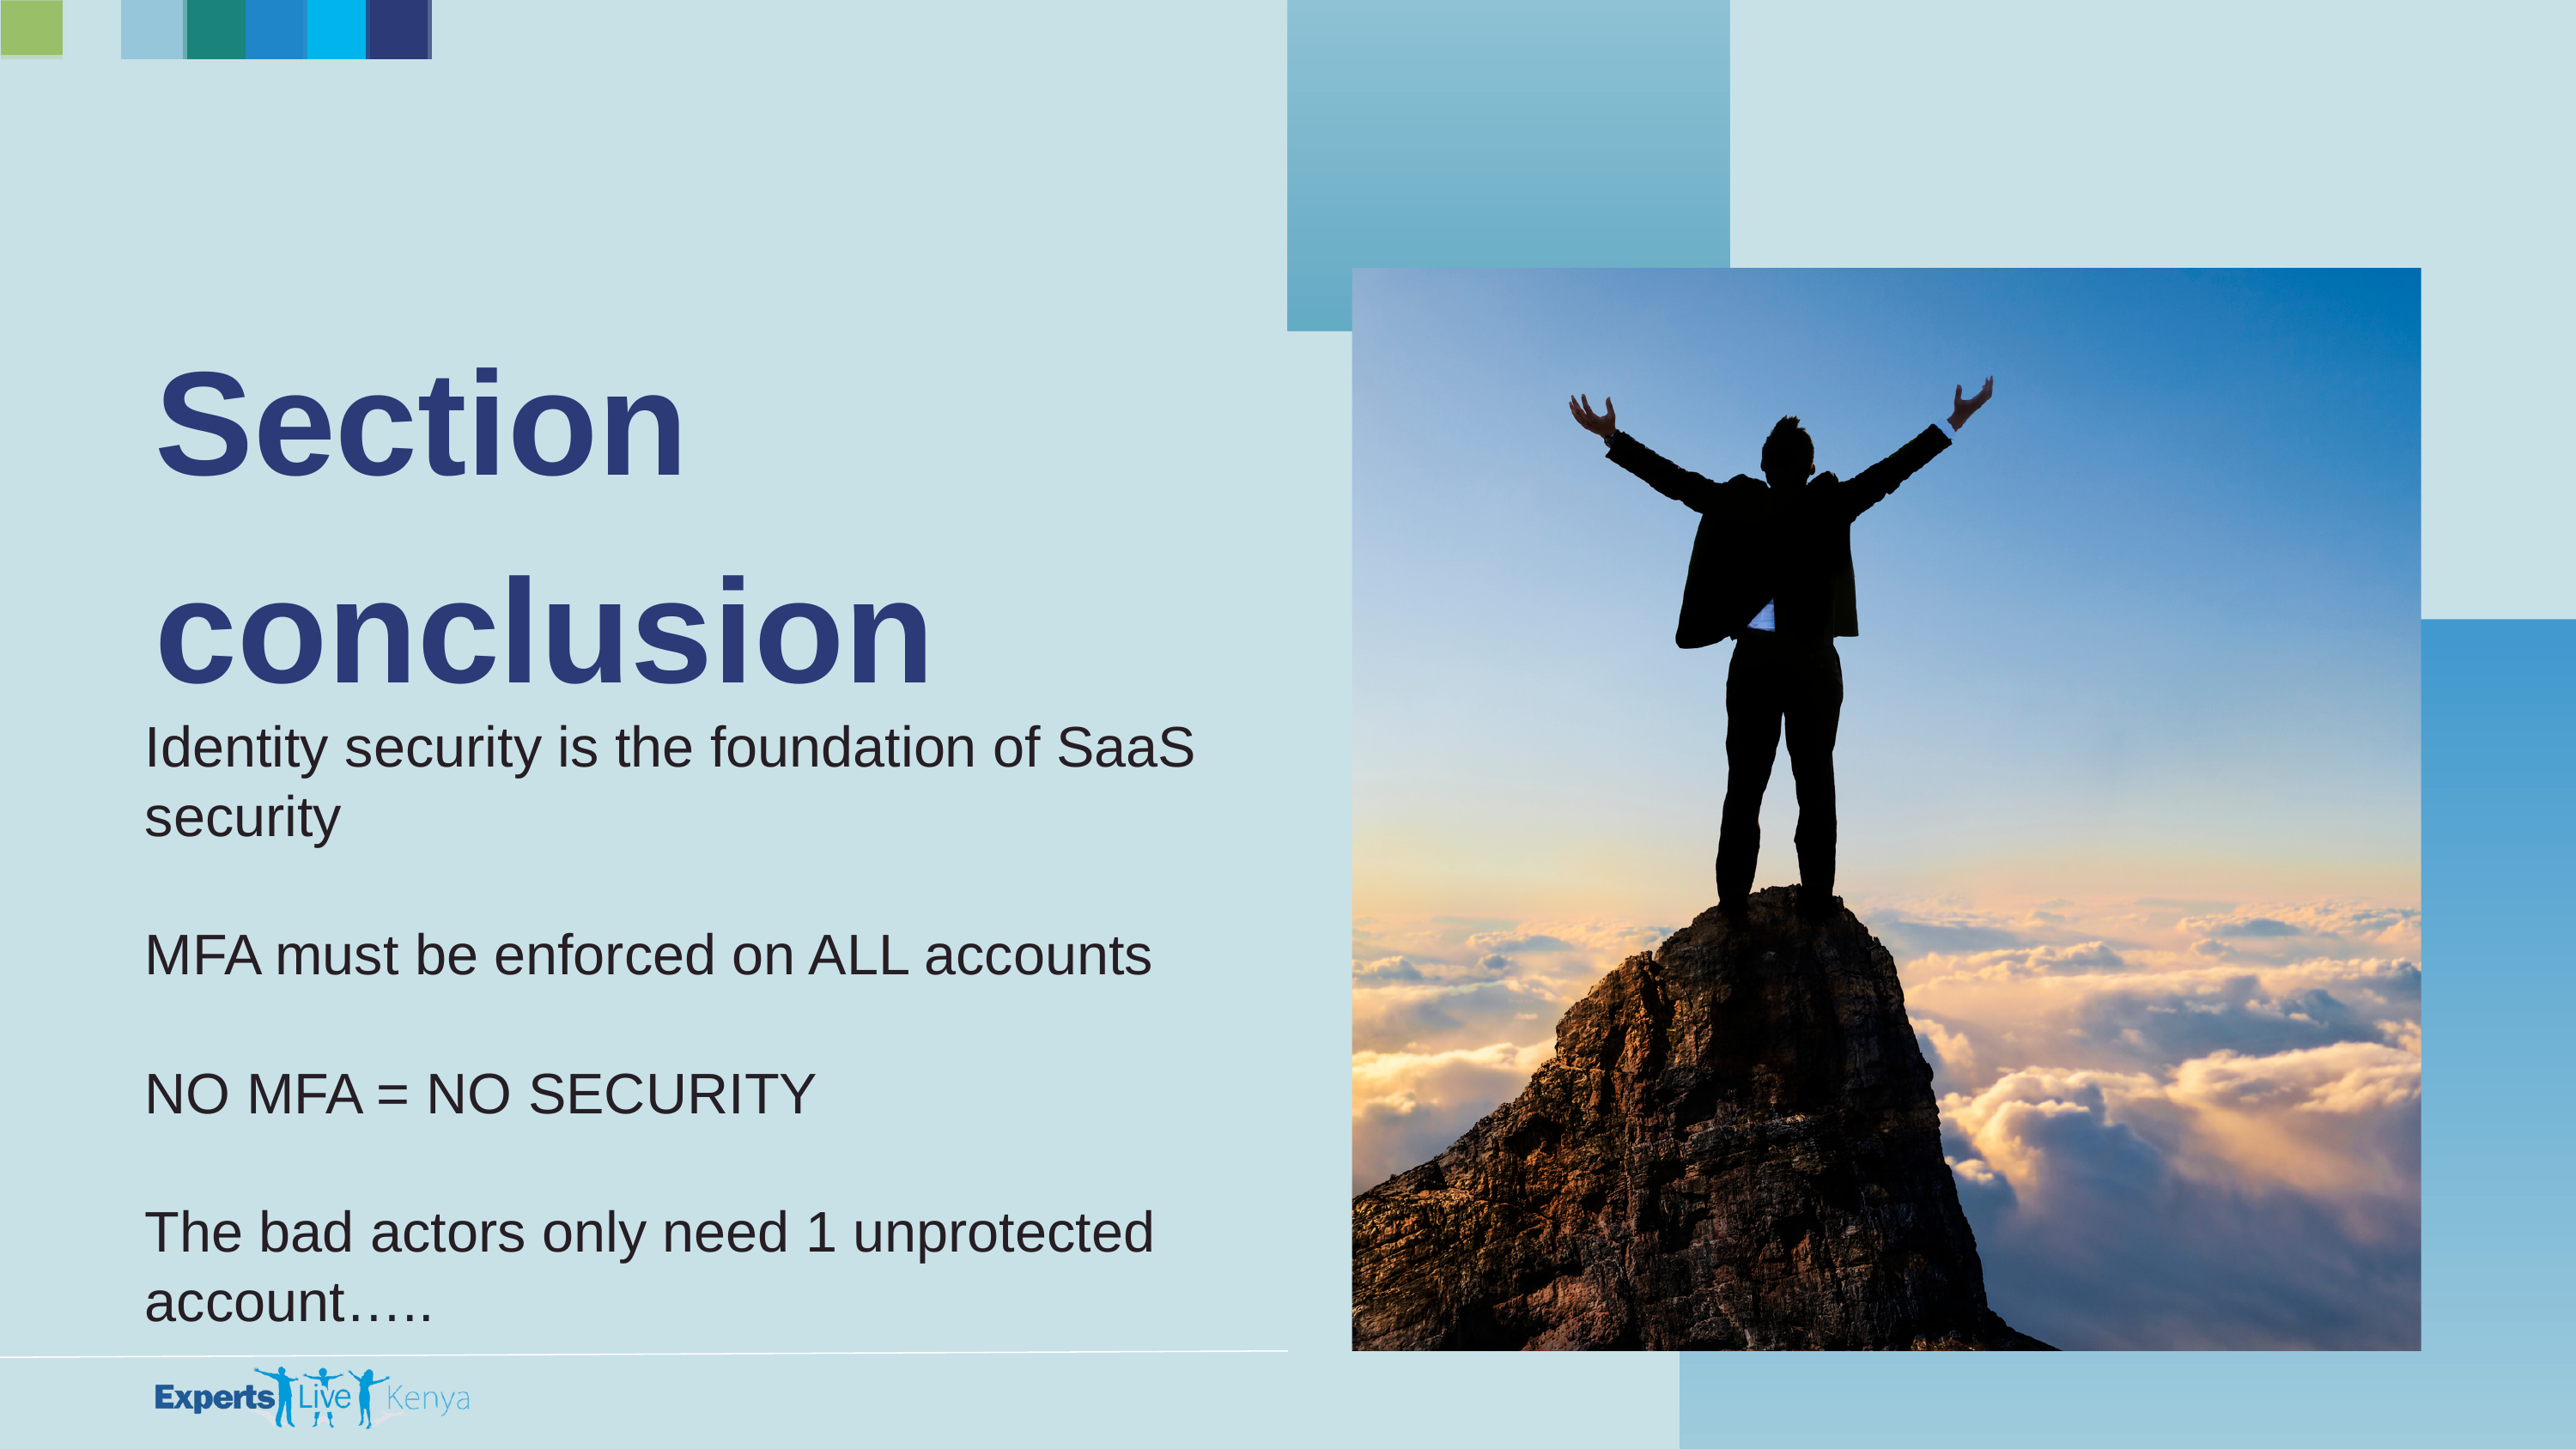

Section conclusion

Identity security is the foundation of SaaS security

MFA must be enforced on ALL accounts

NO MFA = NO SECURITY

The bad actors only need 1 unprotected account…..